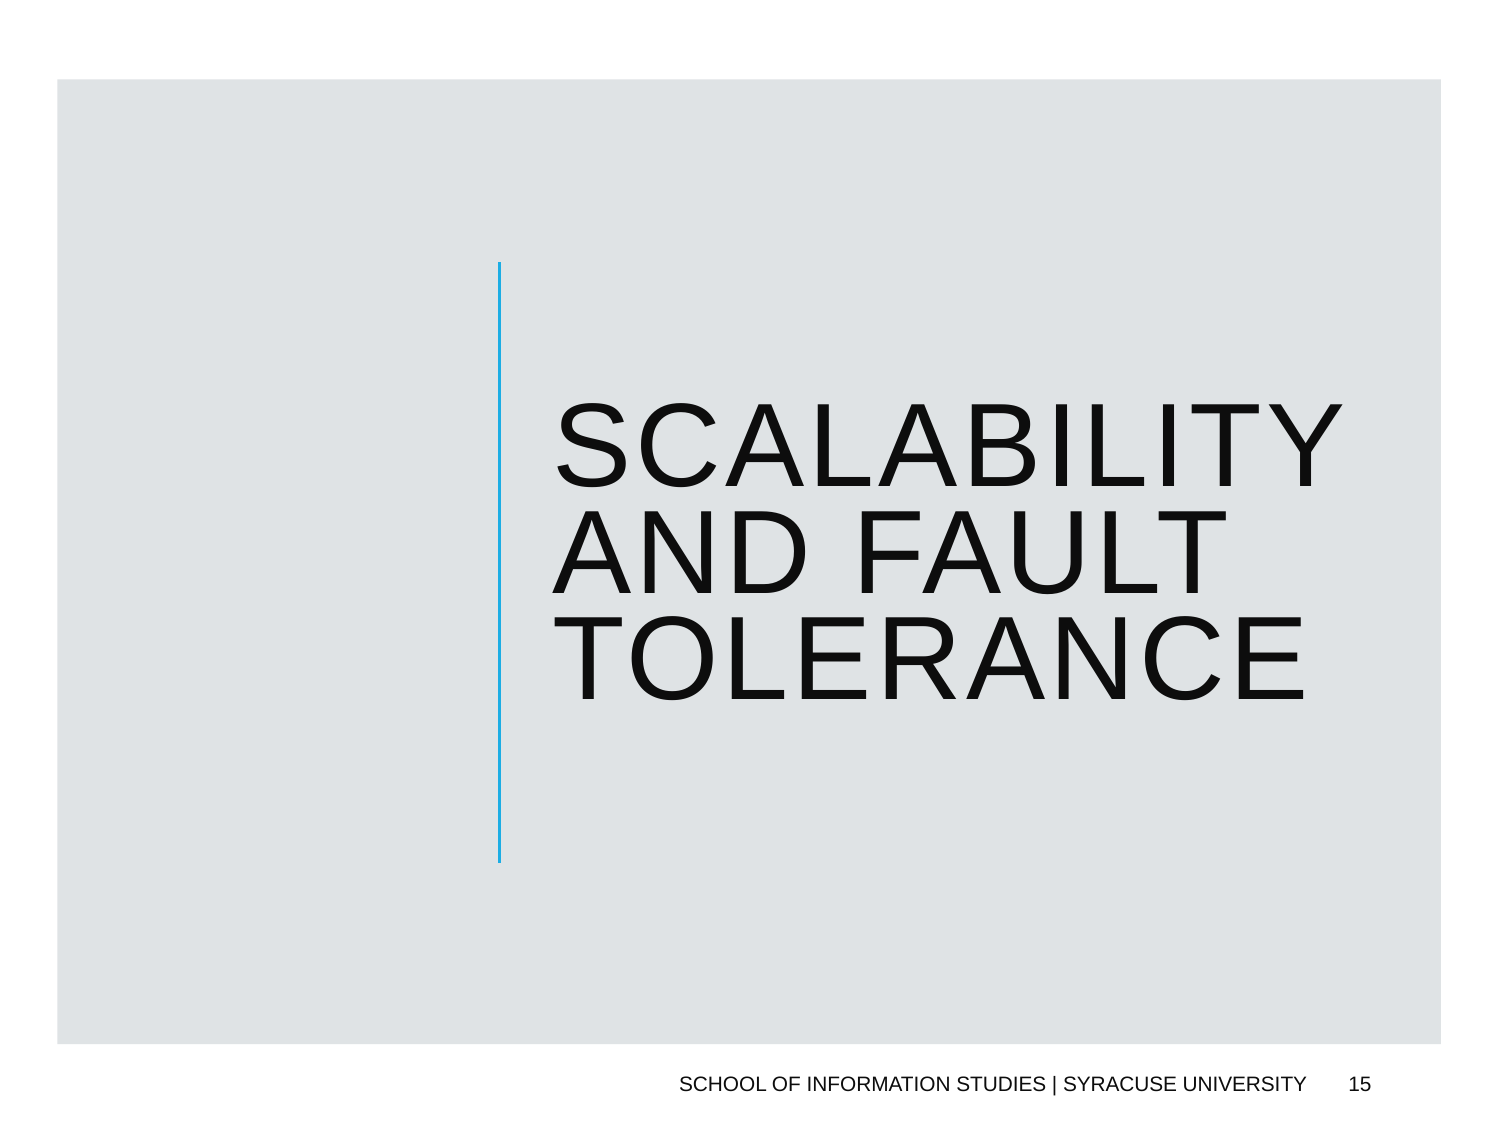

# Scalability and Fault Tolerance
School of Information Studies | Syracuse University
15